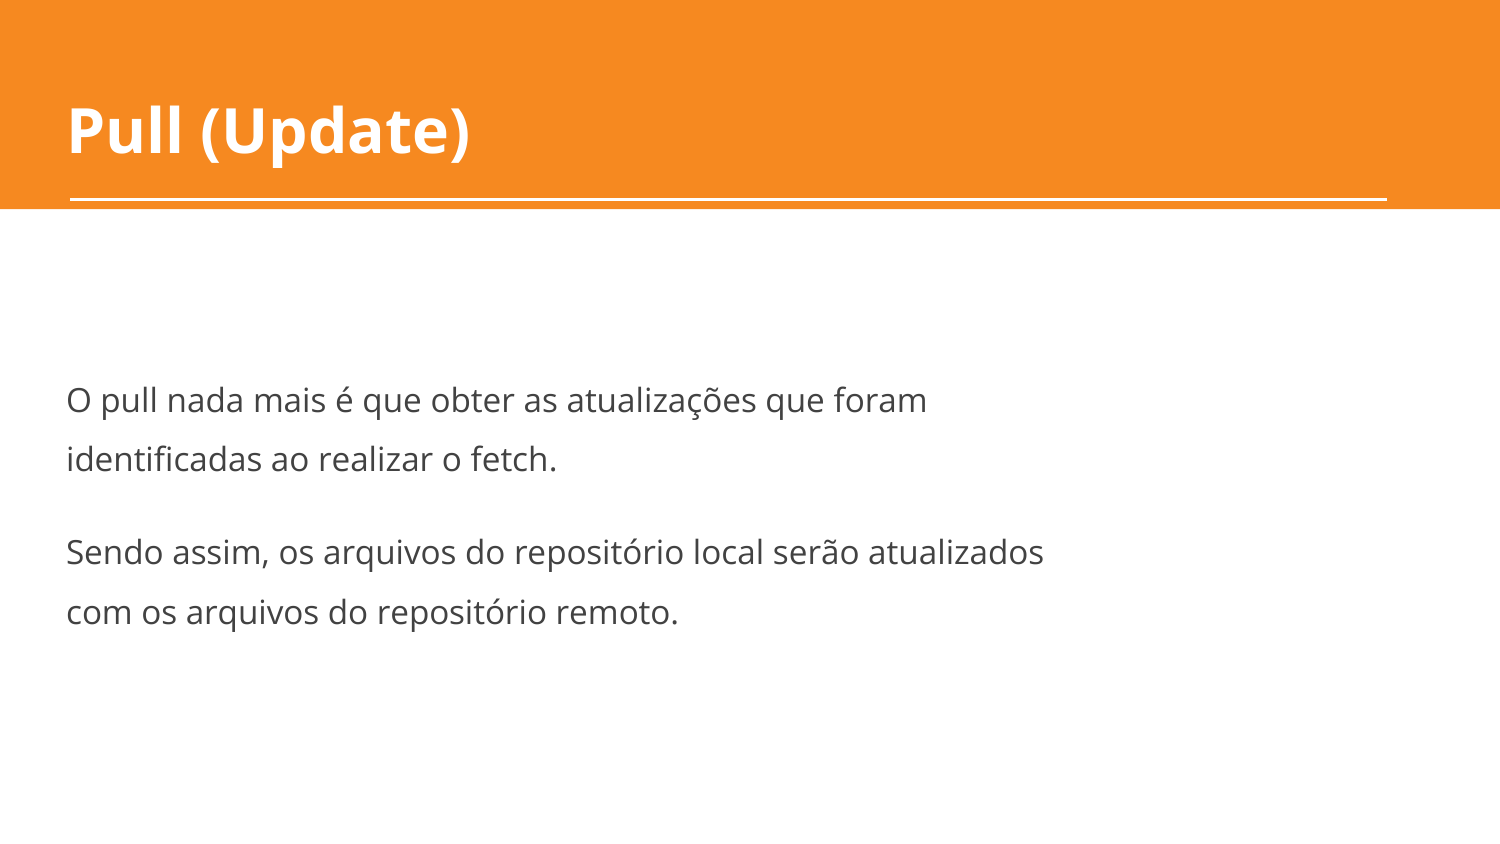

# Pull (Update)
O pull nada mais é que obter as atualizações que foram identificadas ao realizar o fetch.
Sendo assim, os arquivos do repositório local serão atualizados com os arquivos do repositório remoto.